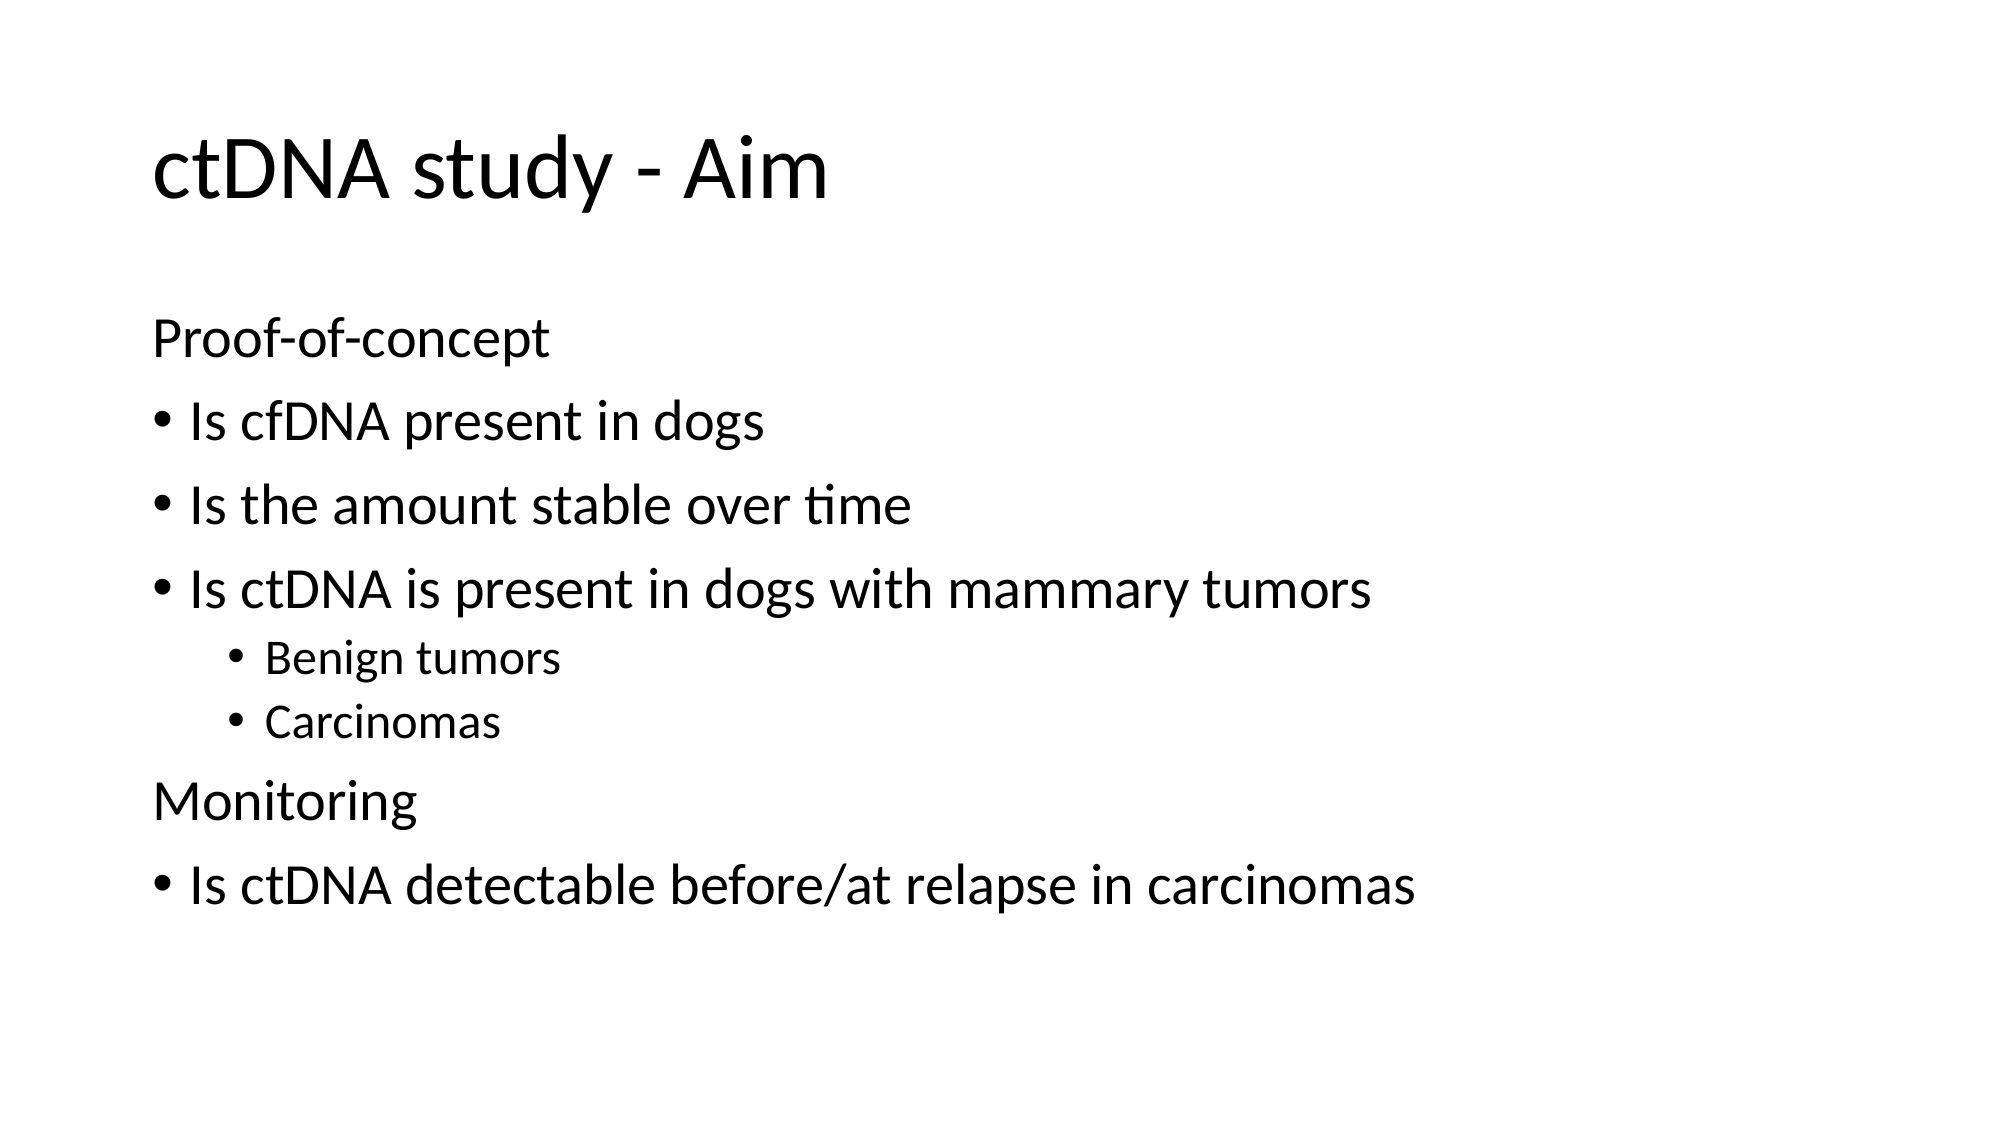

# ctDNA study - Aim
Proof-of-concept
Is cfDNA present in dogs
Is the amount stable over time
Is ctDNA is present in dogs with mammary tumors
Benign tumors
Carcinomas
Monitoring
Is ctDNA detectable before/at relapse in carcinomas